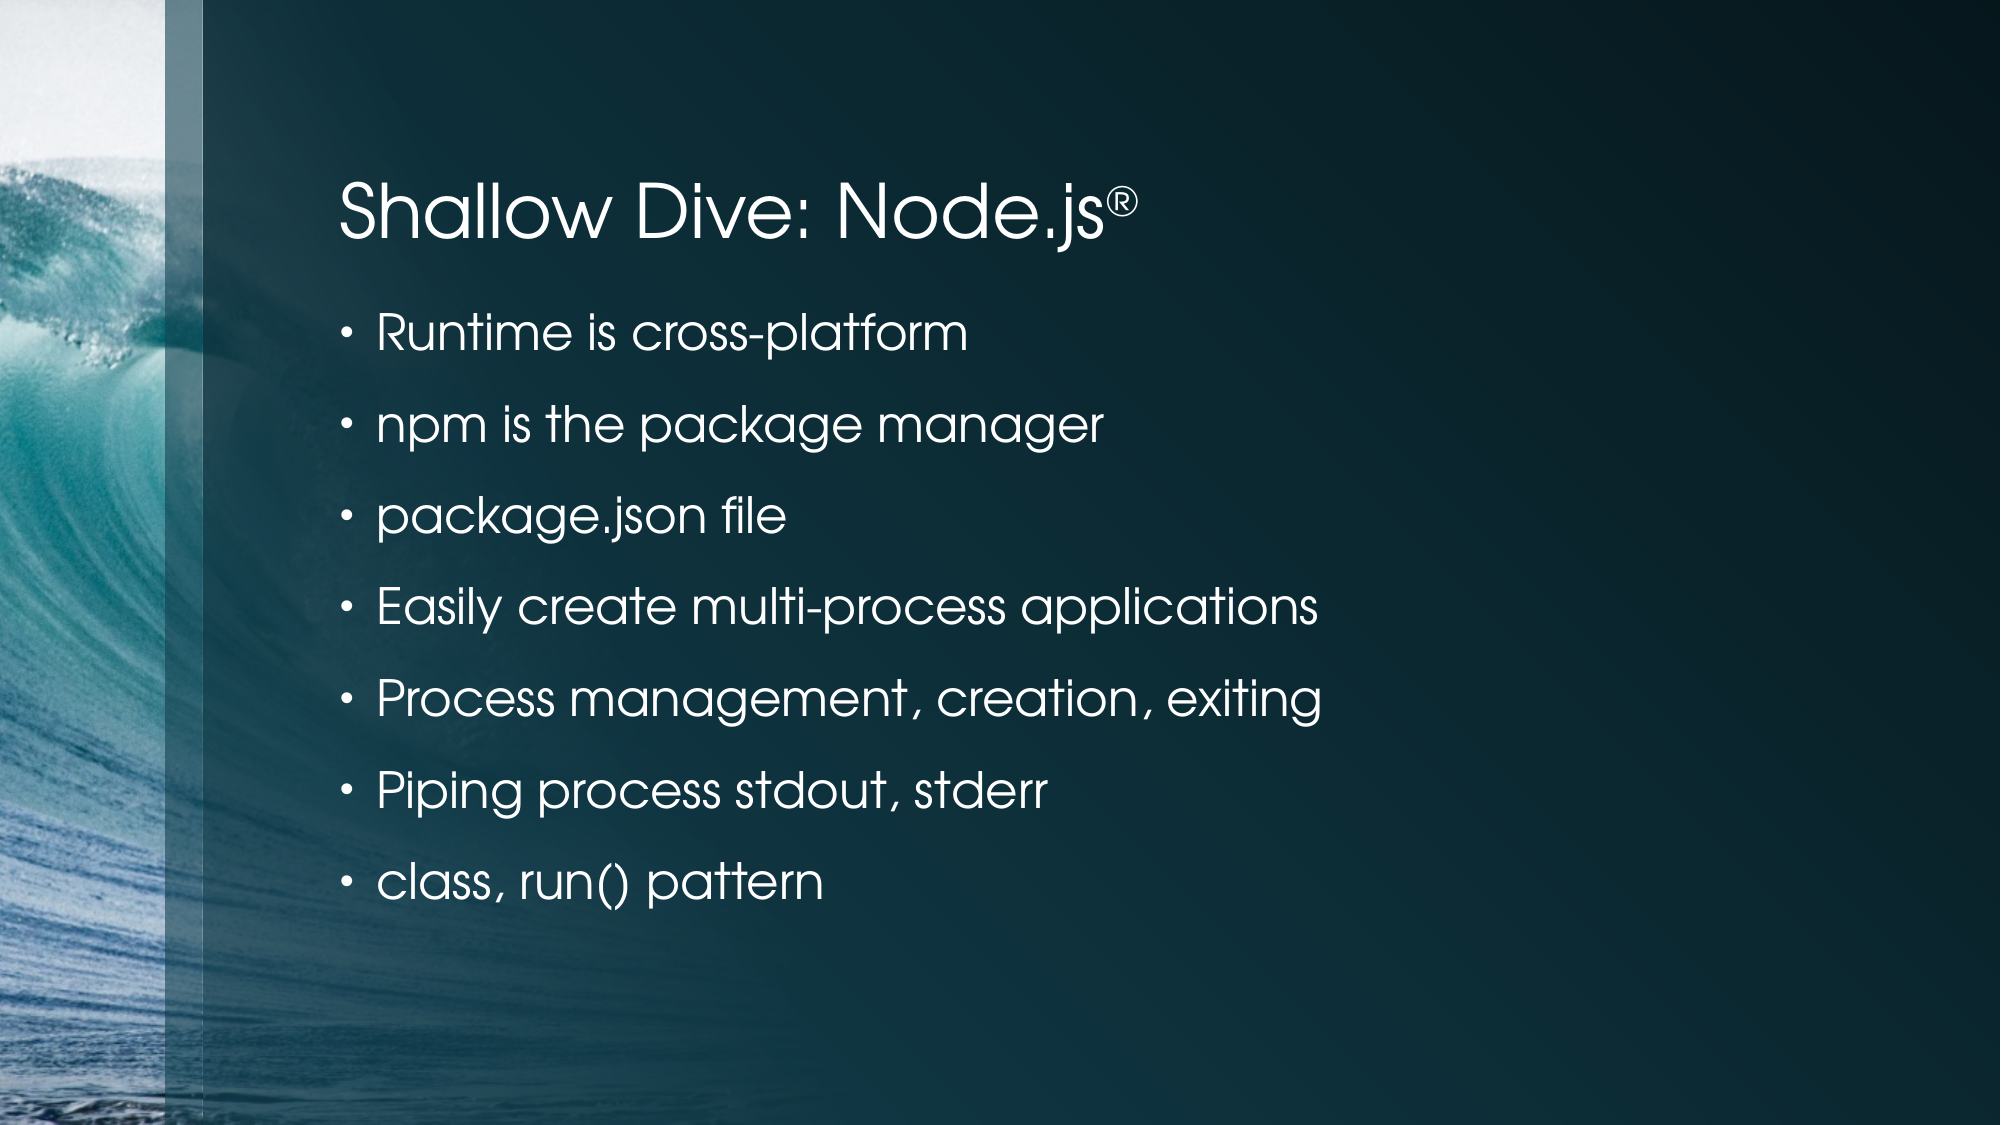

# Shallow Dive: Node.js®
Runtime is cross-platform
npm is the package manager
package.json file
Easily create multi-process applications
Process management, creation, exiting
Piping process stdout, stderr
class, run() pattern